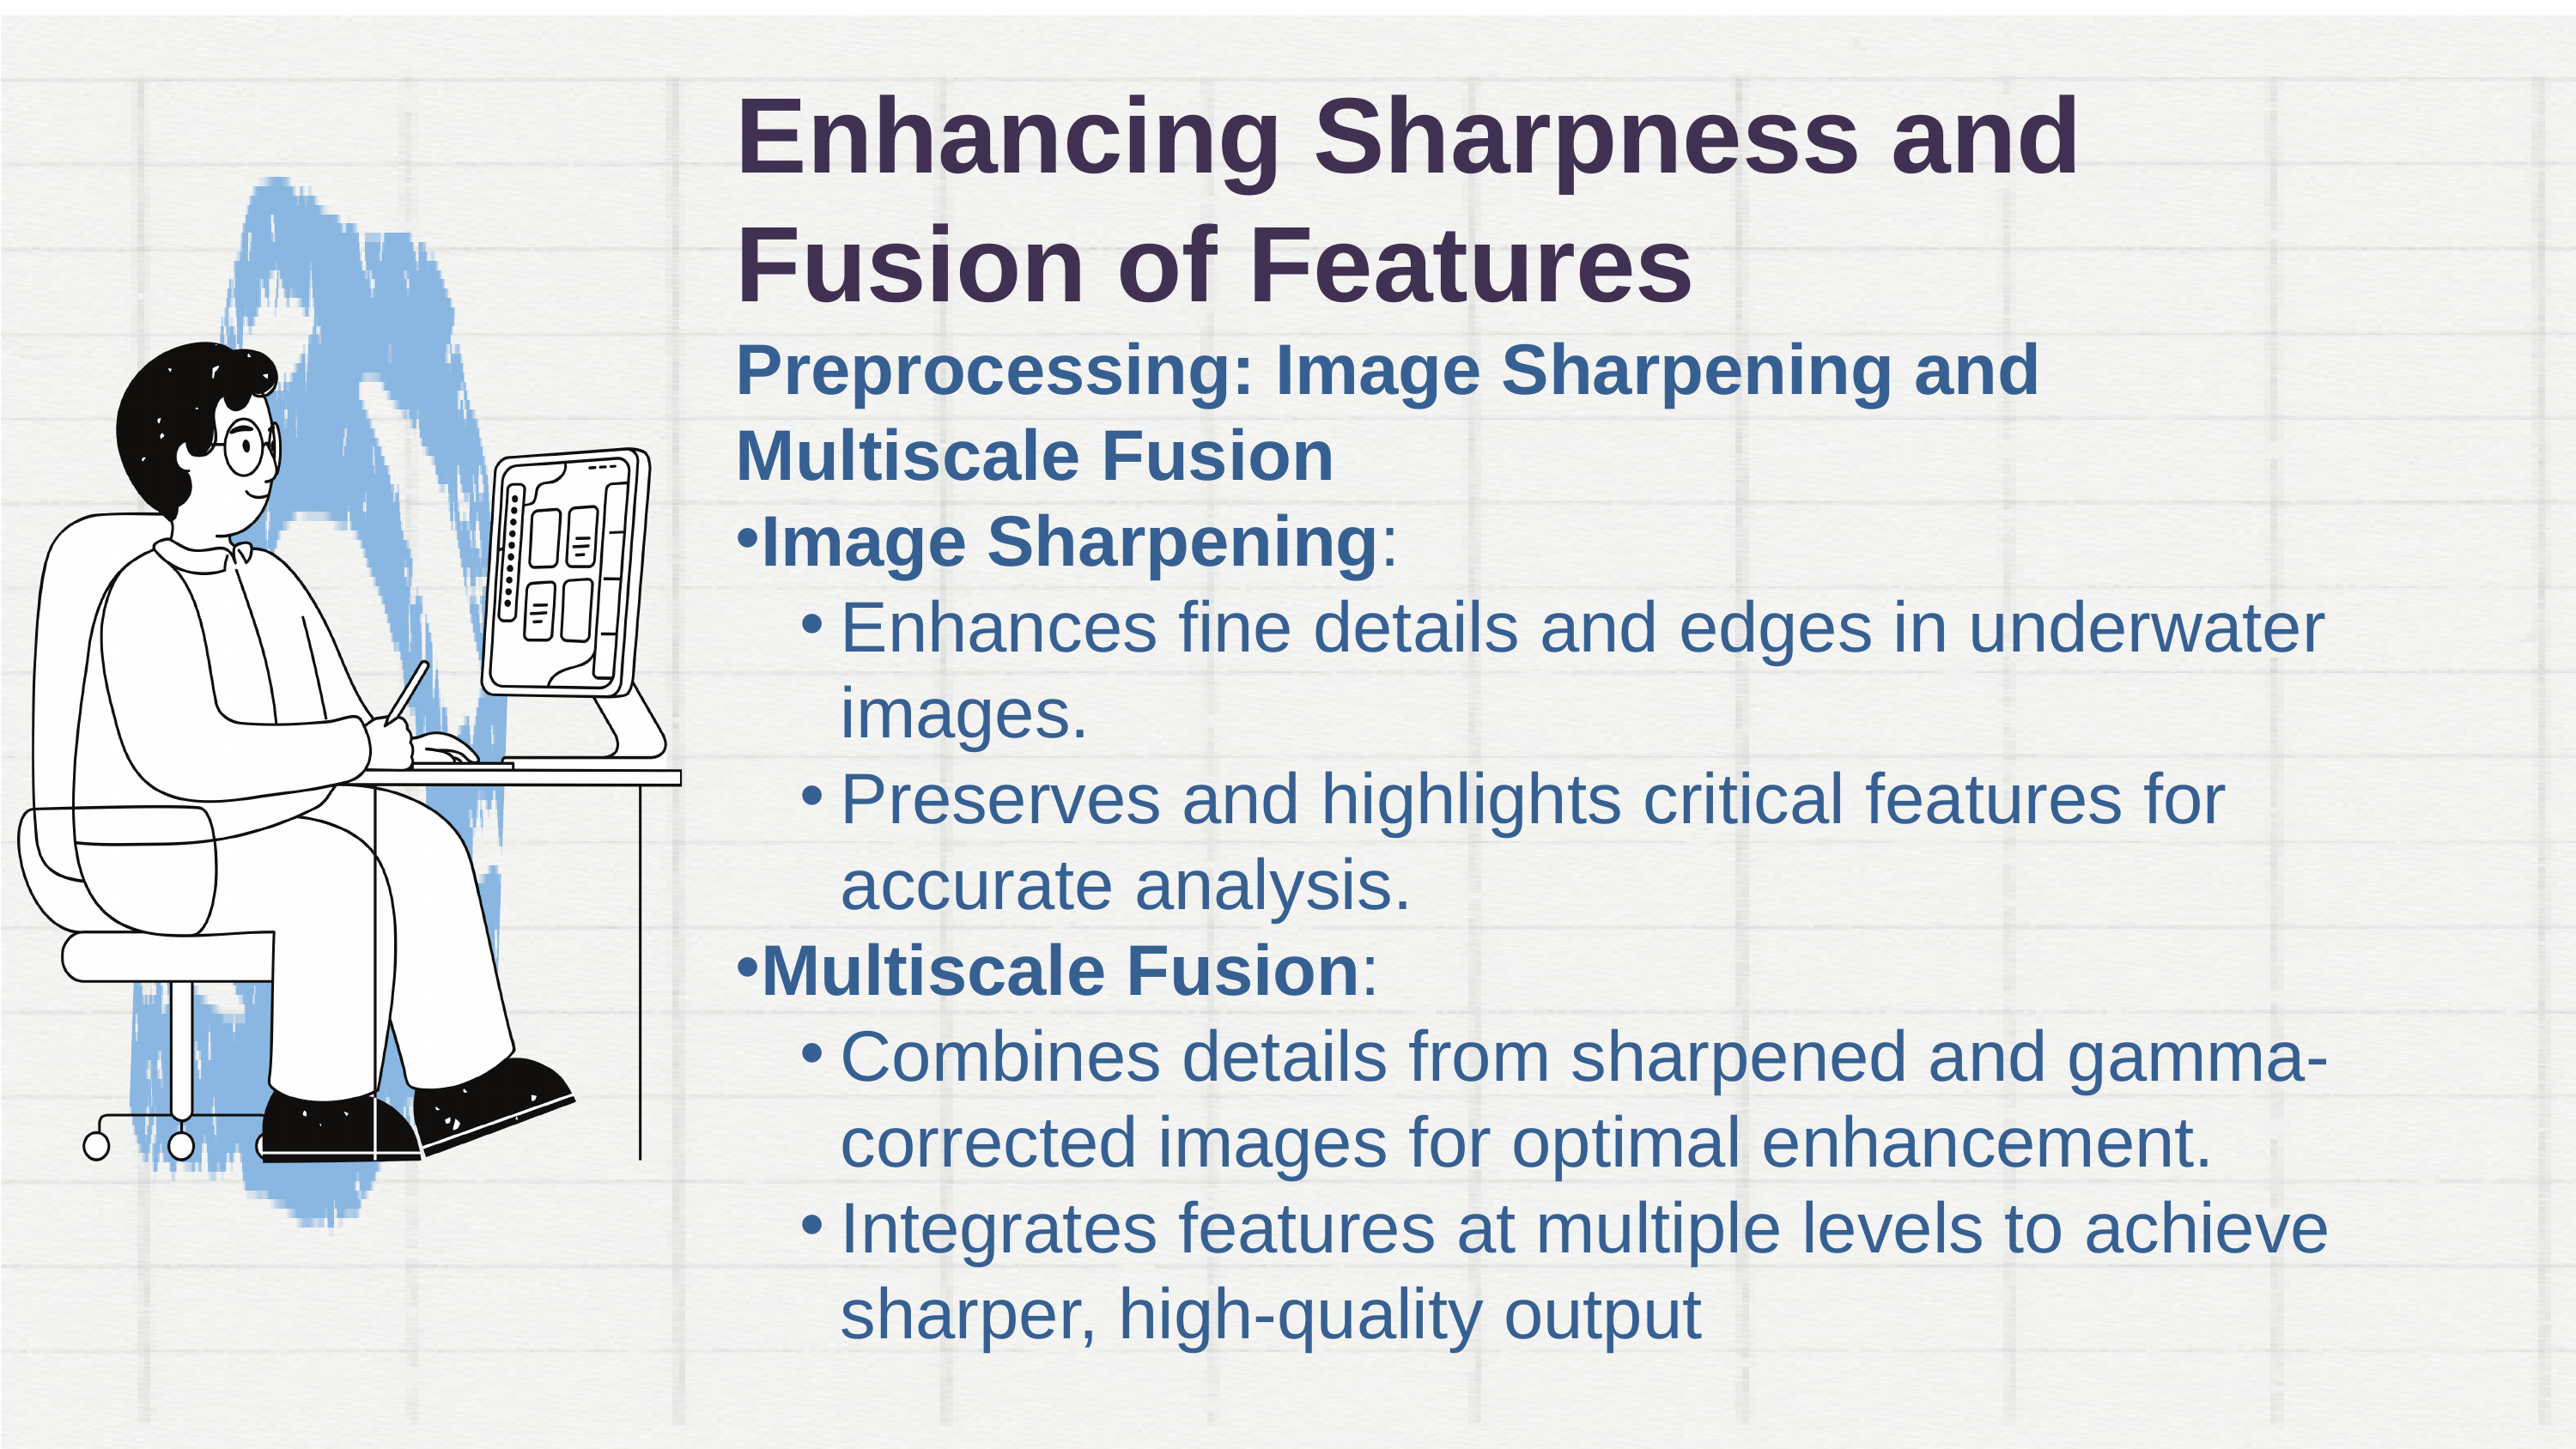

Enhancing Sharpness and Fusion of Features
Preprocessing: Image Sharpening and Multiscale Fusion
Image Sharpening:
Enhances fine details and edges in underwater images.
Preserves and highlights critical features for accurate analysis.
Multiscale Fusion:
Combines details from sharpened and gamma-corrected images for optimal enhancement.
Integrates features at multiple levels to achieve sharper, high-quality output